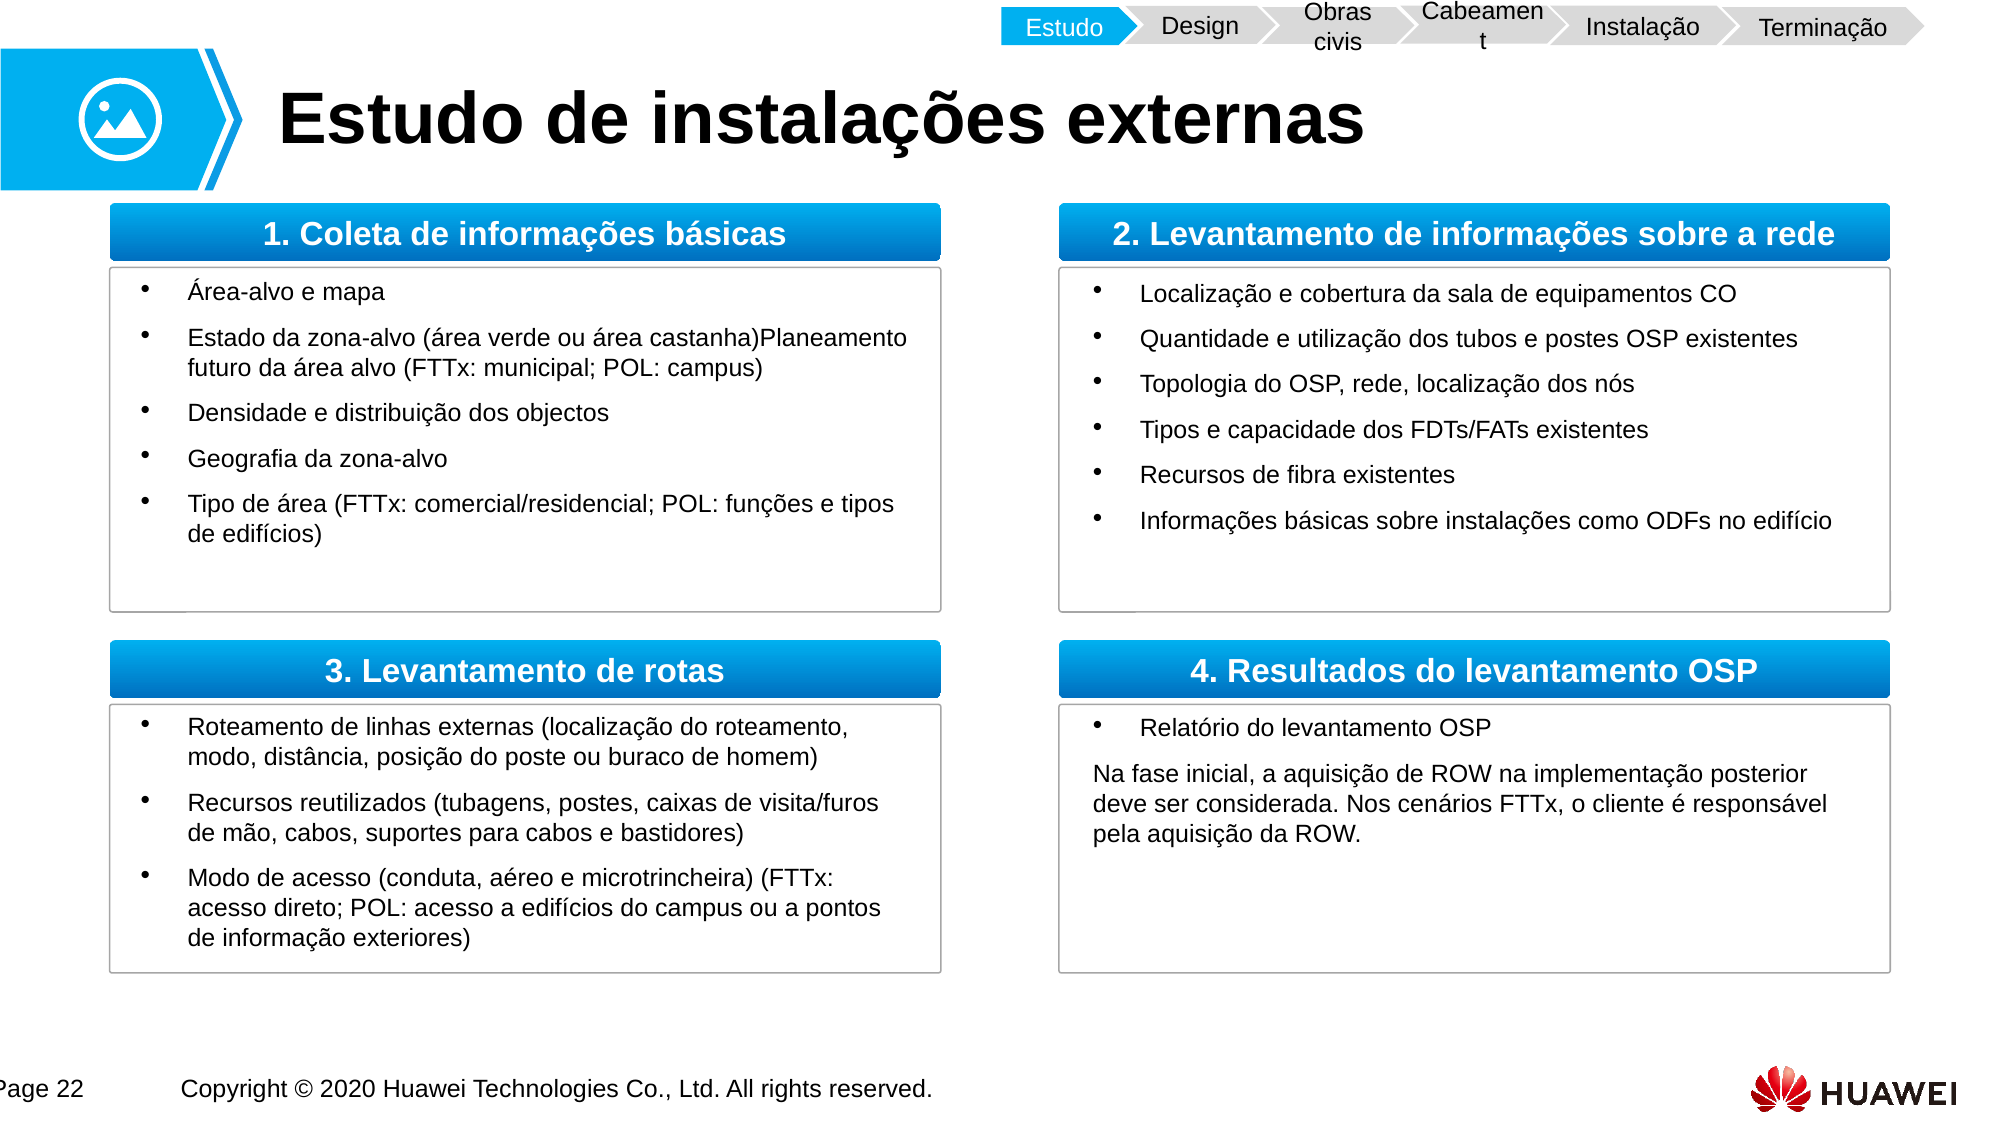

Cabeament
Instalação
Design
Estudo
Terminação
Obras civis
# Estudo de instalações externas
1. Coleta de informações básicas
2. Levantamento de informações sobre a rede

Área-alvo e mapa
Estado da zona-alvo (área verde ou área castanha)Planeamento futuro da área alvo (FTTx: municipal; POL: campus)
Densidade e distribuição dos objectos
Geografia da zona-alvo
Tipo de área (FTTx: comercial/residencial; POL: funções e tipos de edifícios)
Localização e cobertura da sala de equipamentos CO
Quantidade e utilização dos tubos e postes OSP existentes
Topologia do OSP, rede, localização dos nós
Tipos e capacidade dos FDTs/FATs existentes
Recursos de fibra existentes
Informações básicas sobre instalações como ODFs no edifício
4. Resultados do levantamento OSP
3. Levantamento de rotas
Roteamento de linhas externas (localização do roteamento, modo, distância, posição do poste ou buraco de homem)
Recursos reutilizados (tubagens, postes, caixas de visita/furos de mão, cabos, suportes para cabos e bastidores)
Modo de acesso (conduta, aéreo e microtrincheira) (FTTx: acesso direto; POL: acesso a edifícios do campus ou a pontos de informação exteriores)

Relatório do levantamento OSP
Na fase inicial, a aquisição de ROW na implementação posterior deve ser considerada. Nos cenários FTTx, o cliente é responsável pela aquisição da ROW.